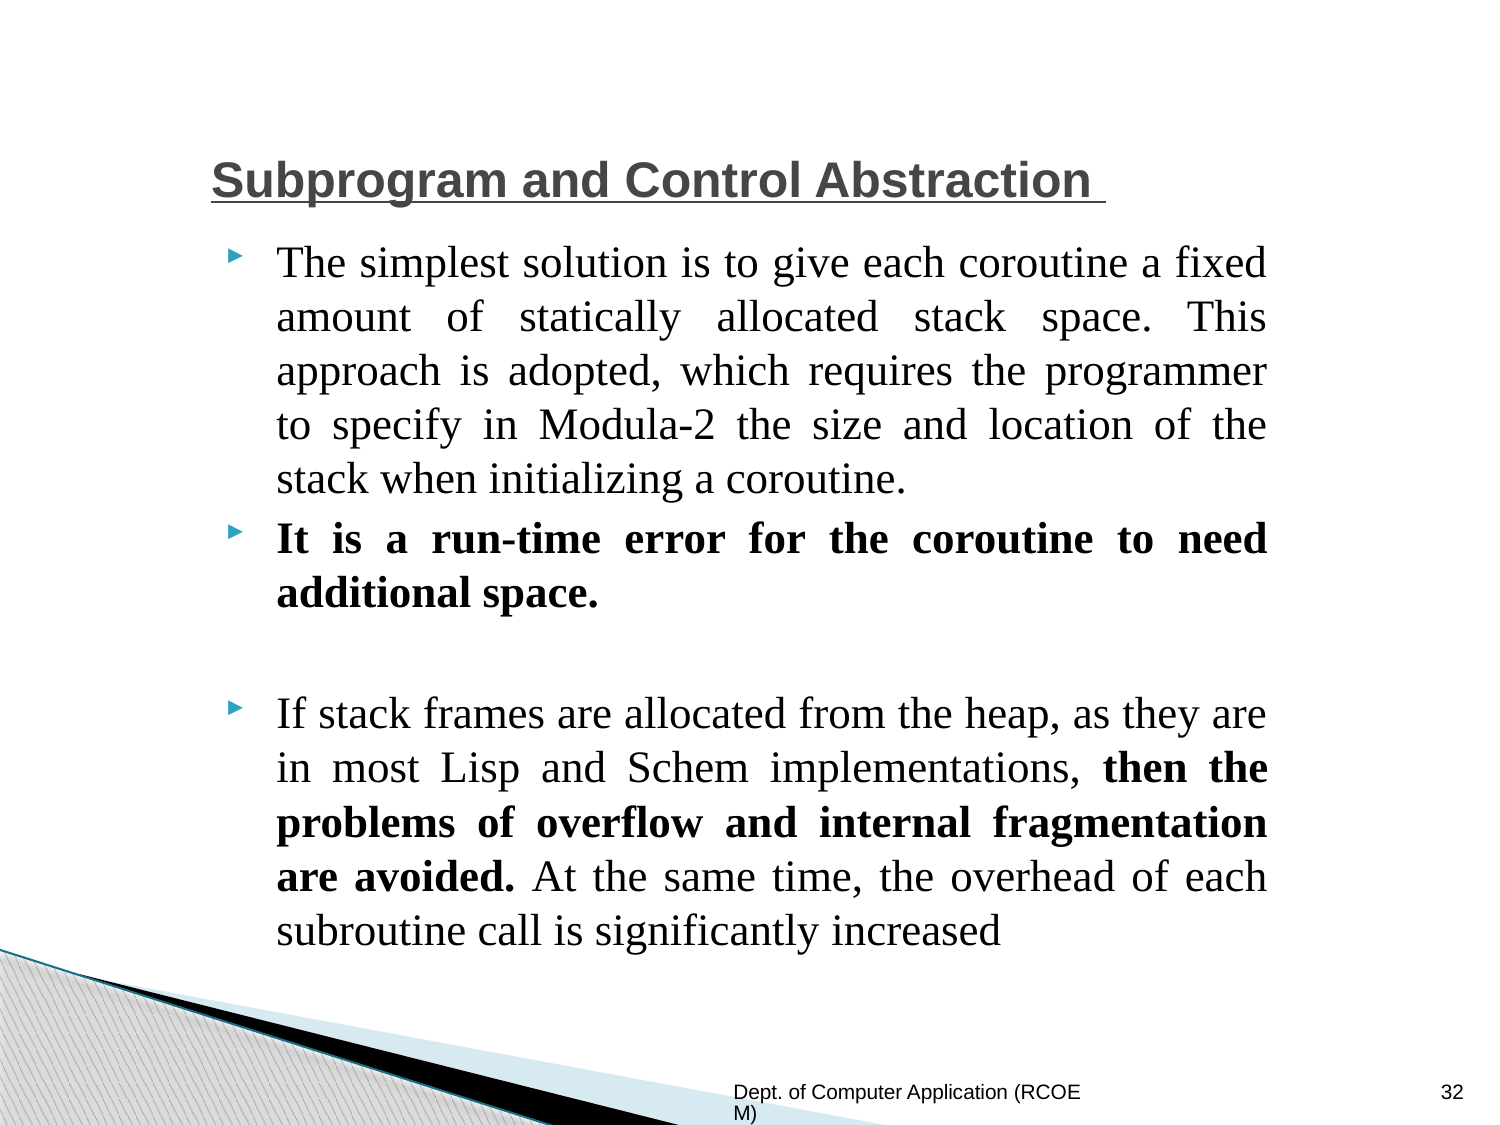

# Subprogram and Control Abstraction
The simplest solution is to give each coroutine a fixed amount of statically allocated stack space. This approach is adopted, which requires the programmer to specify in Modula-2 the size and location of the stack when initializing a coroutine.
It is a run-time error for the coroutine to need additional space.

If stack frames are allocated from the heap, as they are in most Lisp and Schem implementations, then the problems of overflow and internal fragmentation are avoided. At the same time, the overhead of each subroutine call is significantly increased

Dept. of Computer Application (RCOEM)
32